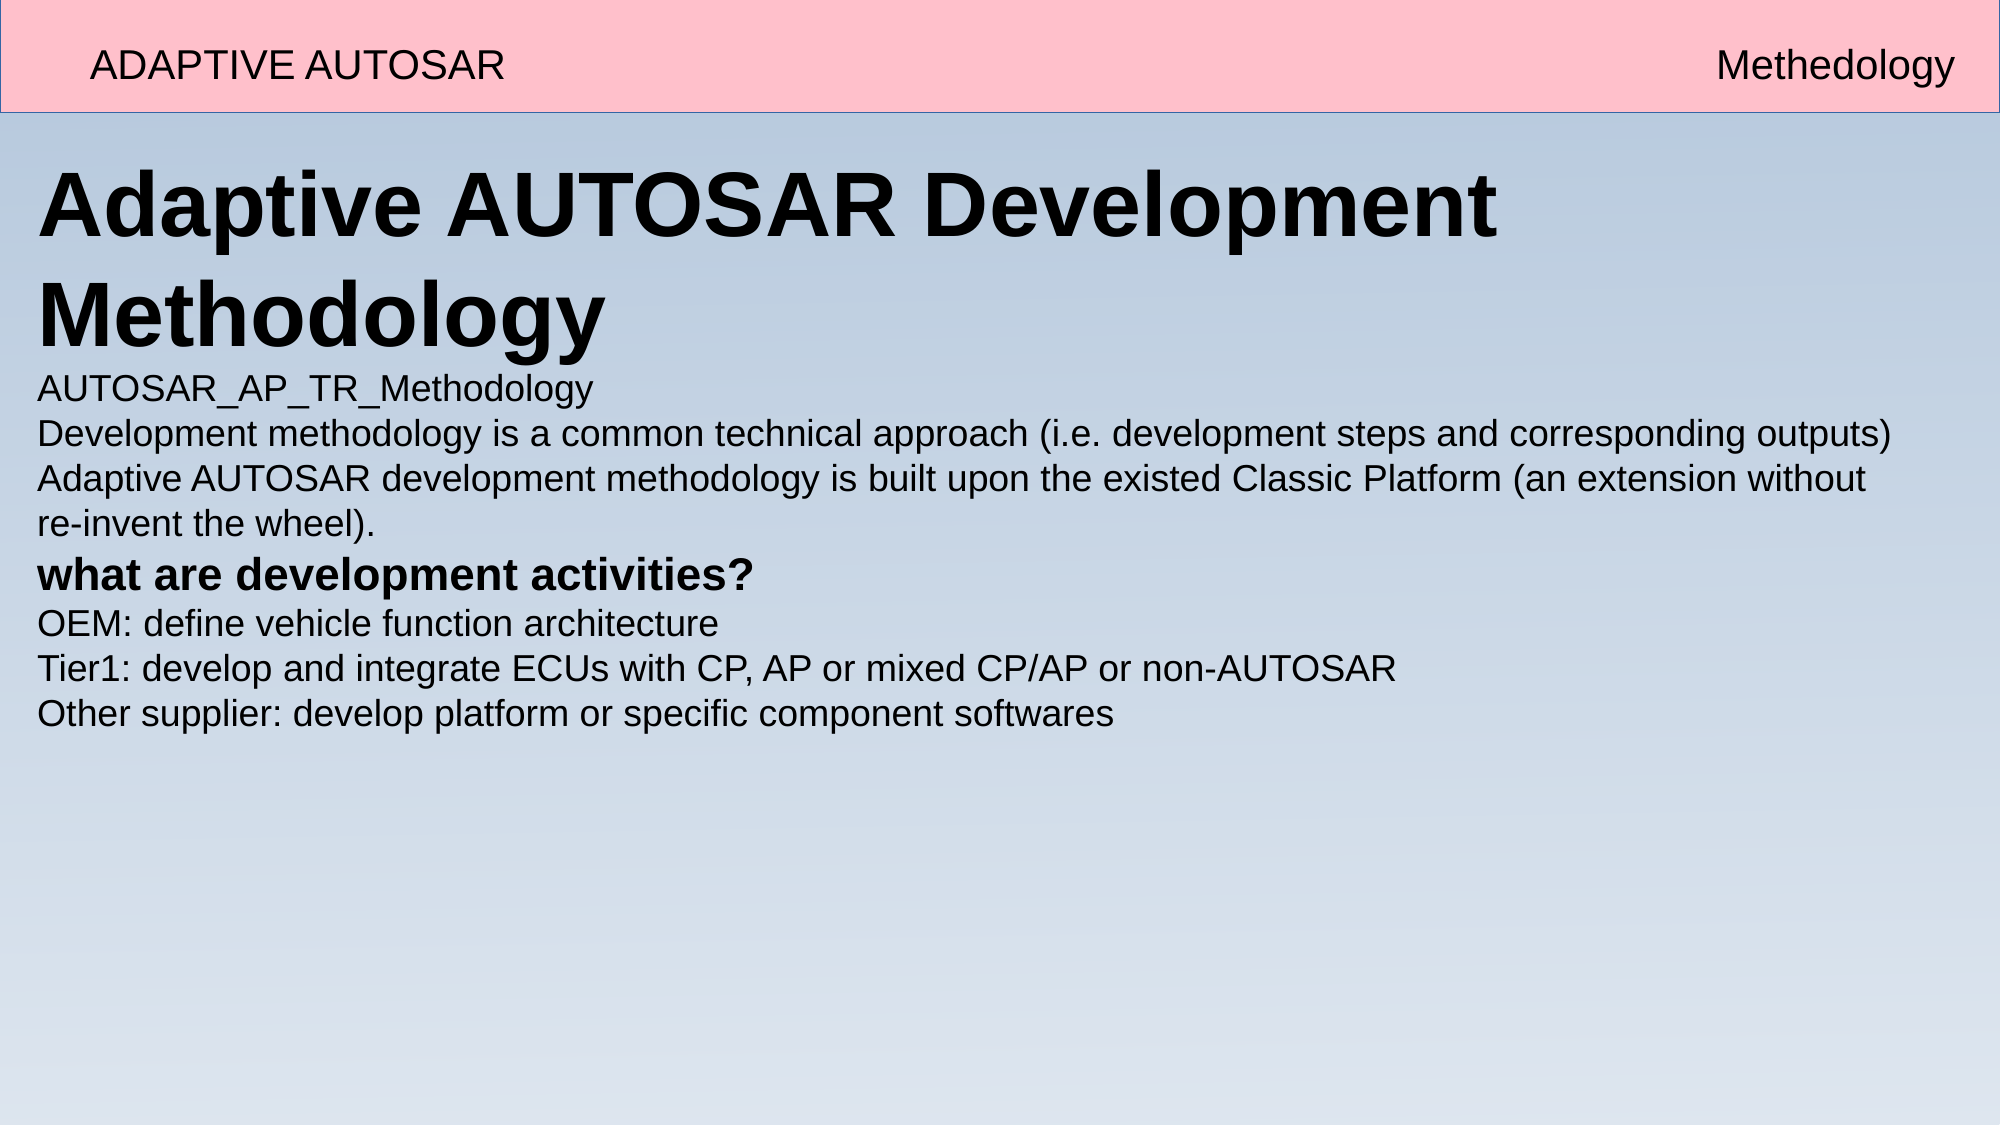

ADAPTIVE AUTOSAR								           Methedology
Adaptive AUTOSAR Development Methodology
AUTOSAR_AP_TR_Methodology
Development methodology is a common technical approach (i.e. development steps and corresponding outputs) Adaptive AUTOSAR development methodology is built upon the existed Classic Platform (an extension without re-invent the wheel).
what are development activities?
OEM: define vehicle function architecture
Tier1: develop and integrate ECUs with CP, AP or mixed CP/AP or non-AUTOSAR
Other supplier: develop platform or specific component softwares